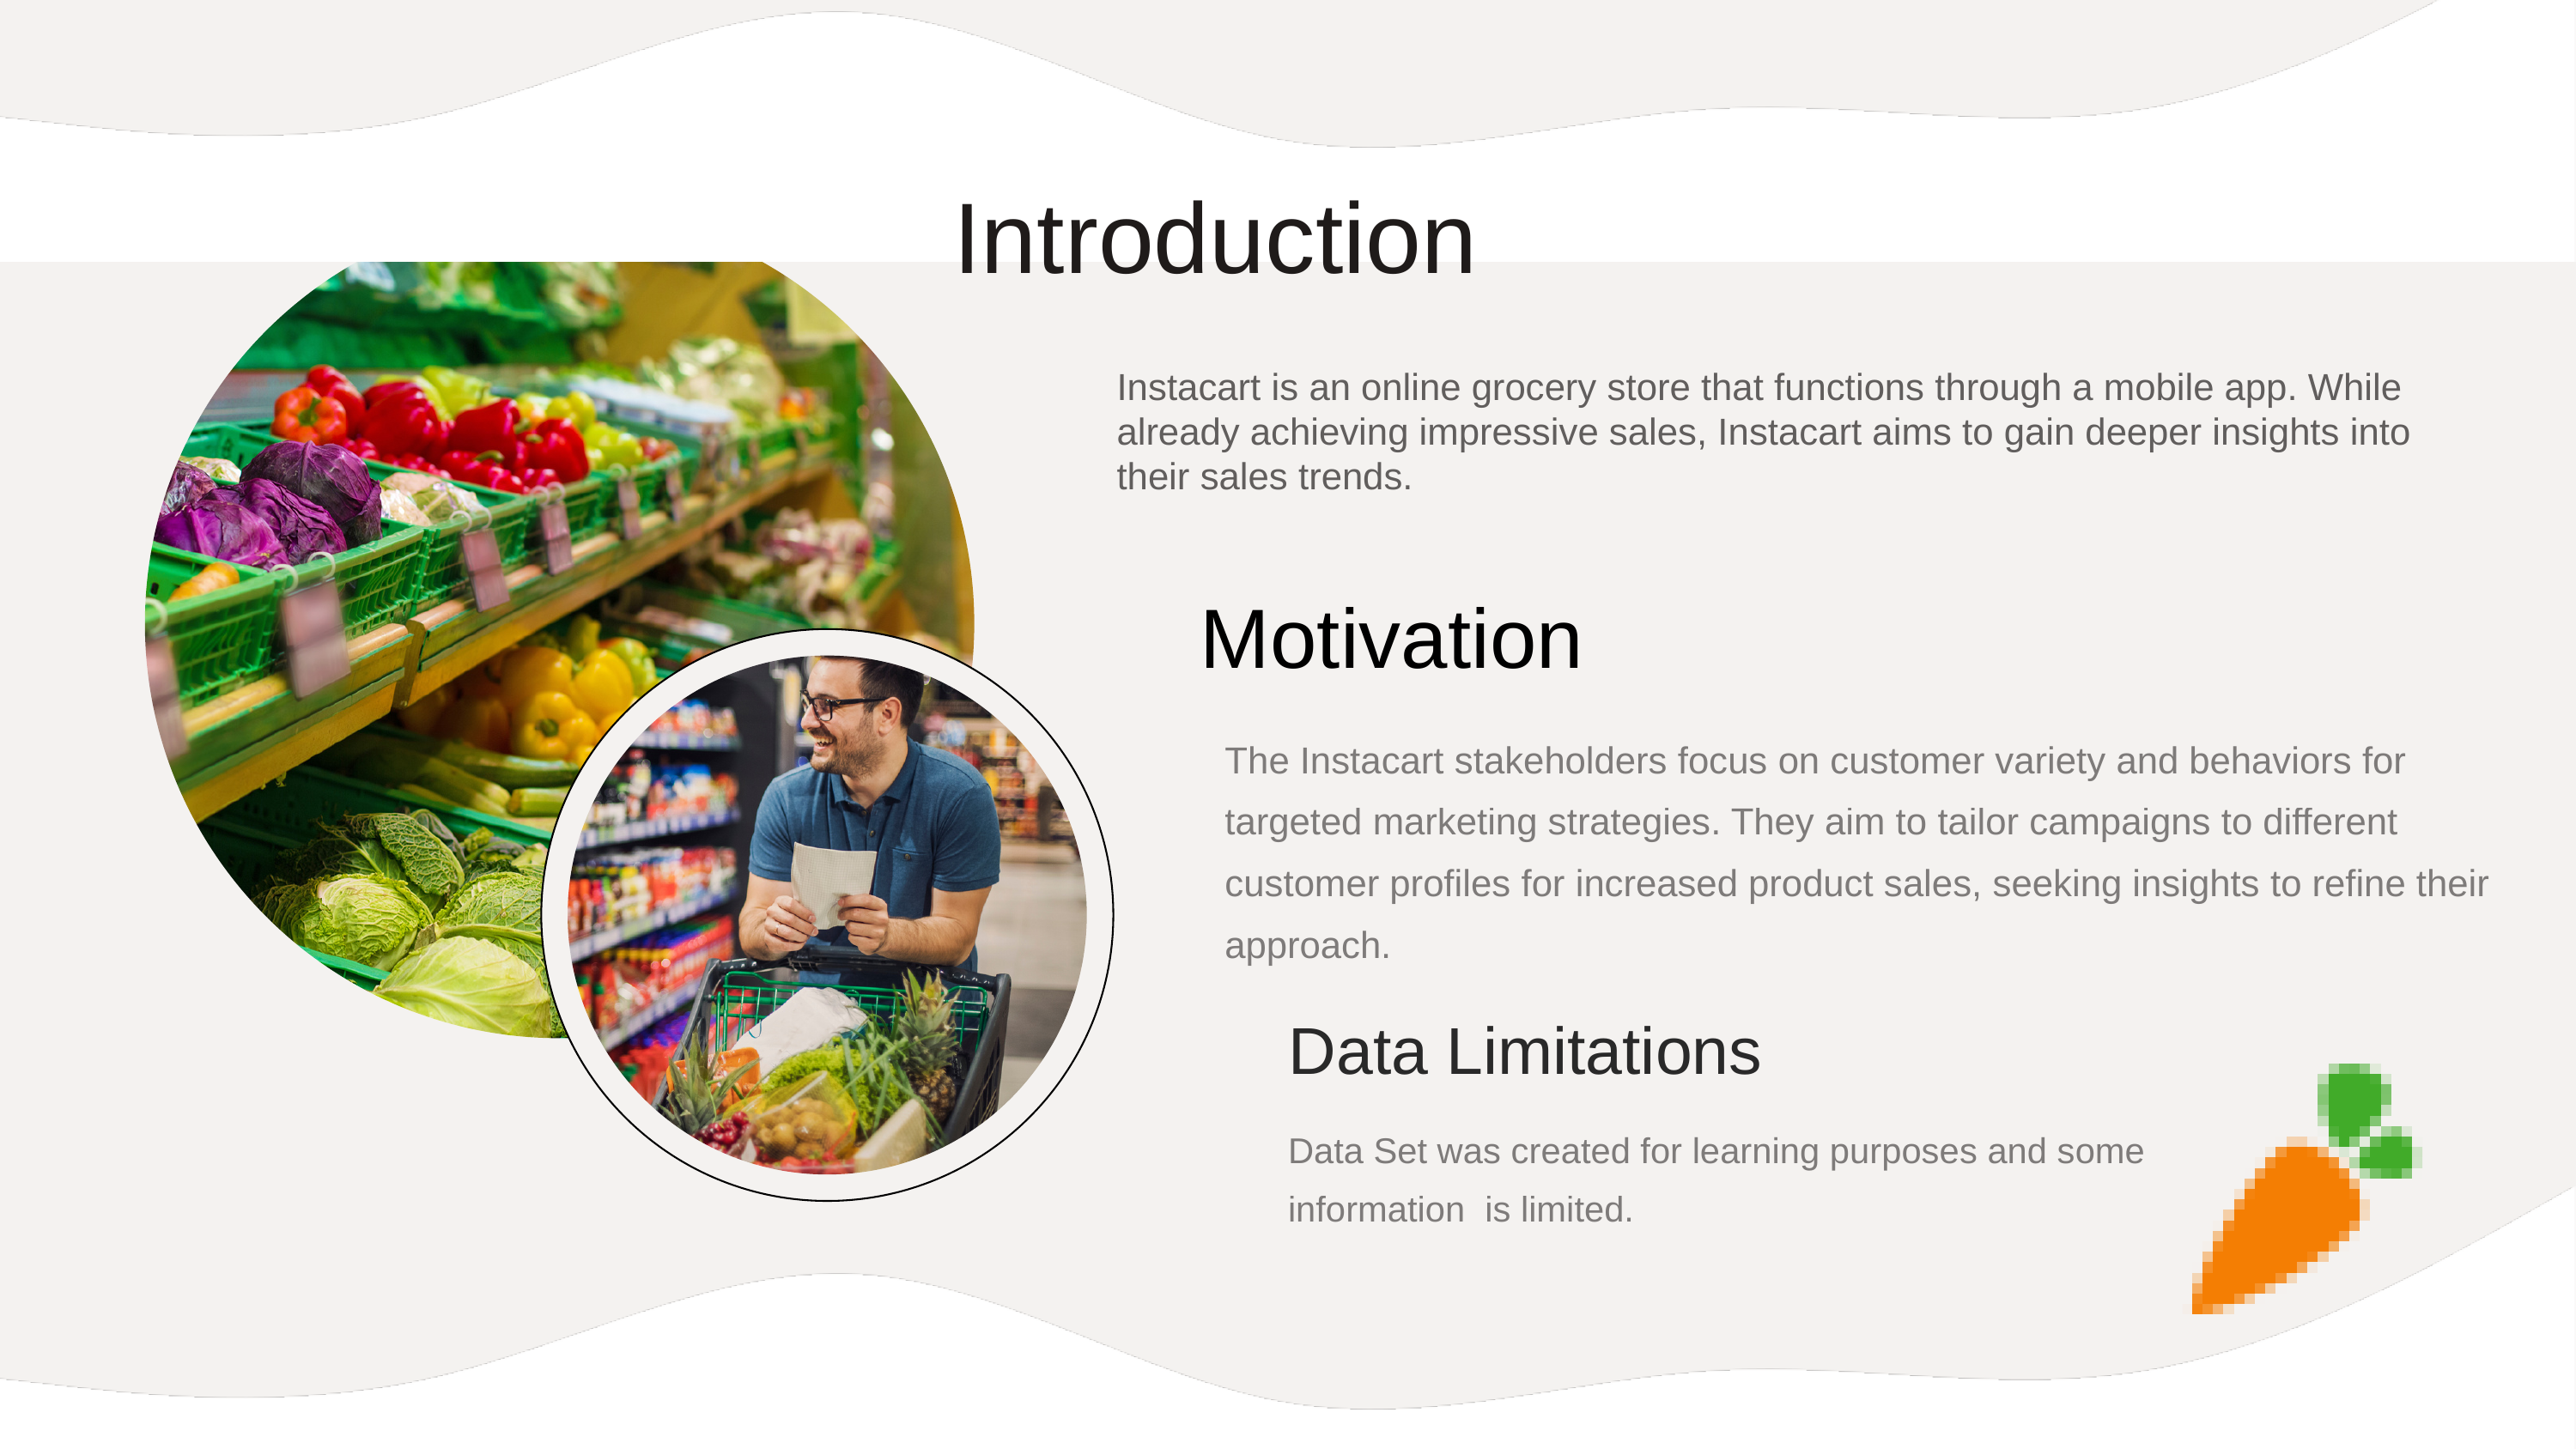

Introduction

Instacart is an online grocery store that functions through a mobile app. While already achieving impressive sales, Instacart aims to gain deeper insights into their sales trends.

Motivation

The Instacart stakeholders focus on customer variety and behaviors for targeted marketing strategies. They aim to tailor campaigns to different customer profiles for increased product sales, seeking insights to refine their approach.
Data Limitations

Data Set was created for learning purposes and some information  is limited.